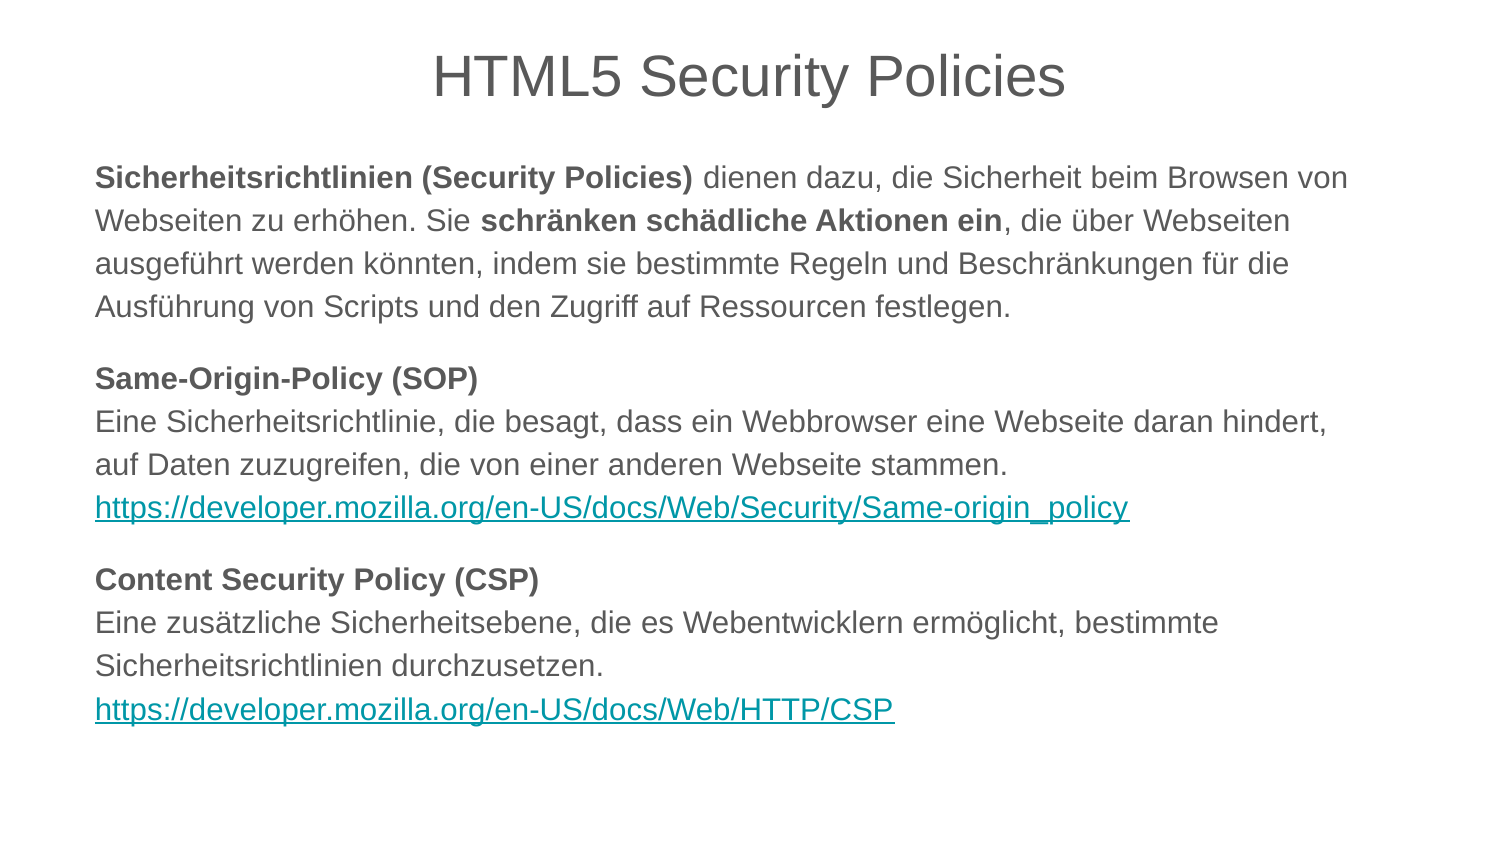

# HTML5 Security Policies
Sicherheitsrichtlinien (Security Policies) dienen dazu, die Sicherheit beim Browsen von Webseiten zu erhöhen. Sie schränken schädliche Aktionen ein, die über Webseiten ausgeführt werden könnten, indem sie bestimmte Regeln und Beschränkungen für die Ausführung von Scripts und den Zugriff auf Ressourcen festlegen.
Same-Origin-Policy (SOP)
Eine Sicherheitsrichtlinie, die besagt, dass ein Webbrowser eine Webseite daran hindert, auf Daten zuzugreifen, die von einer anderen Webseite stammen.
https://developer.mozilla.org/en-US/docs/Web/Security/Same-origin_policy
Content Security Policy (CSP)
Eine zusätzliche Sicherheitsebene, die es Webentwicklern ermöglicht, bestimmte Sicherheitsrichtlinien durchzusetzen.
https://developer.mozilla.org/en-US/docs/Web/HTTP/CSP